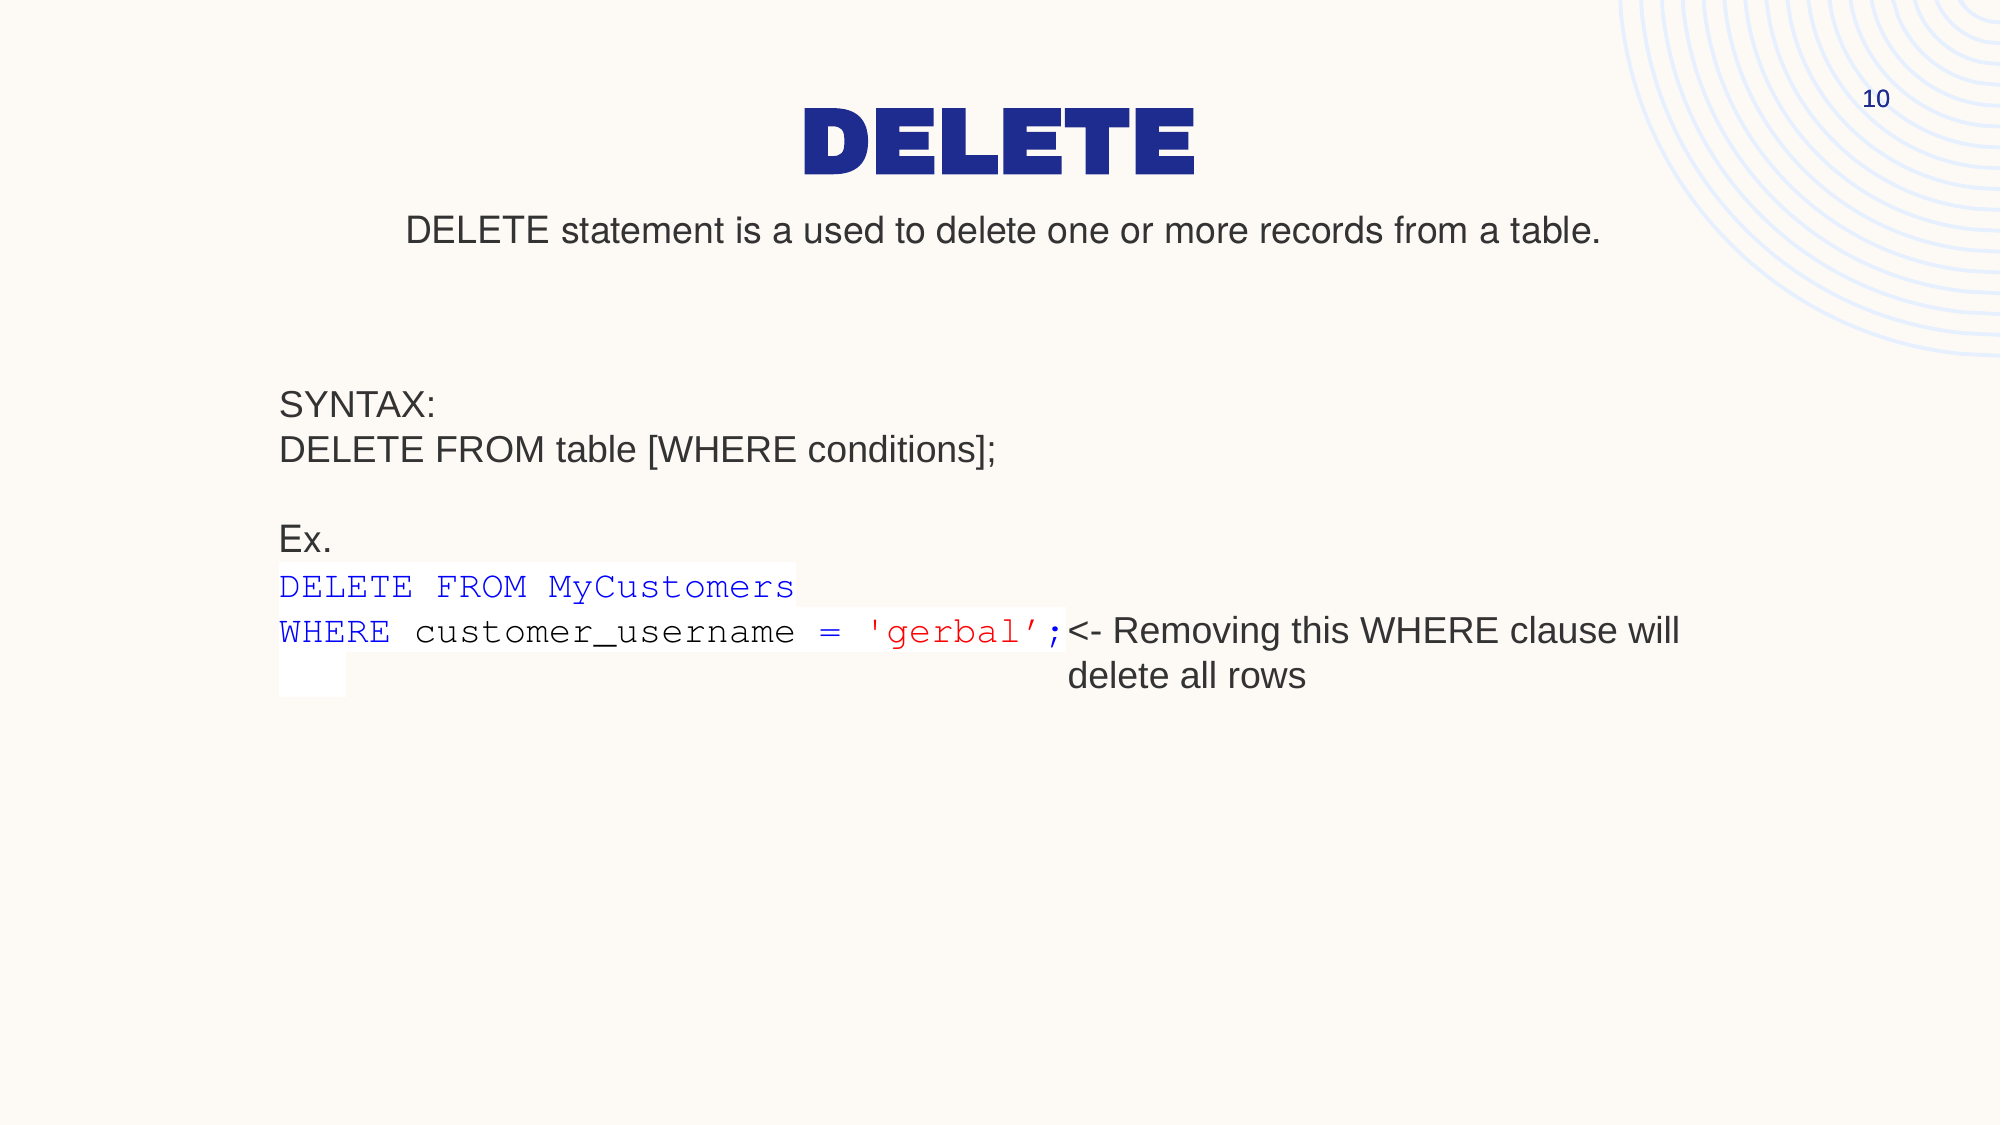

# DELETE
10
10
DELETE statement is a used to delete one or more records from a table.
SYNTAX:
DELETE FROM table [WHERE conditions];

Ex.
DELETE FROM MyCustomers
WHERE customer_username = 'gerbal’;

<- Removing this WHERE clause will delete all rows